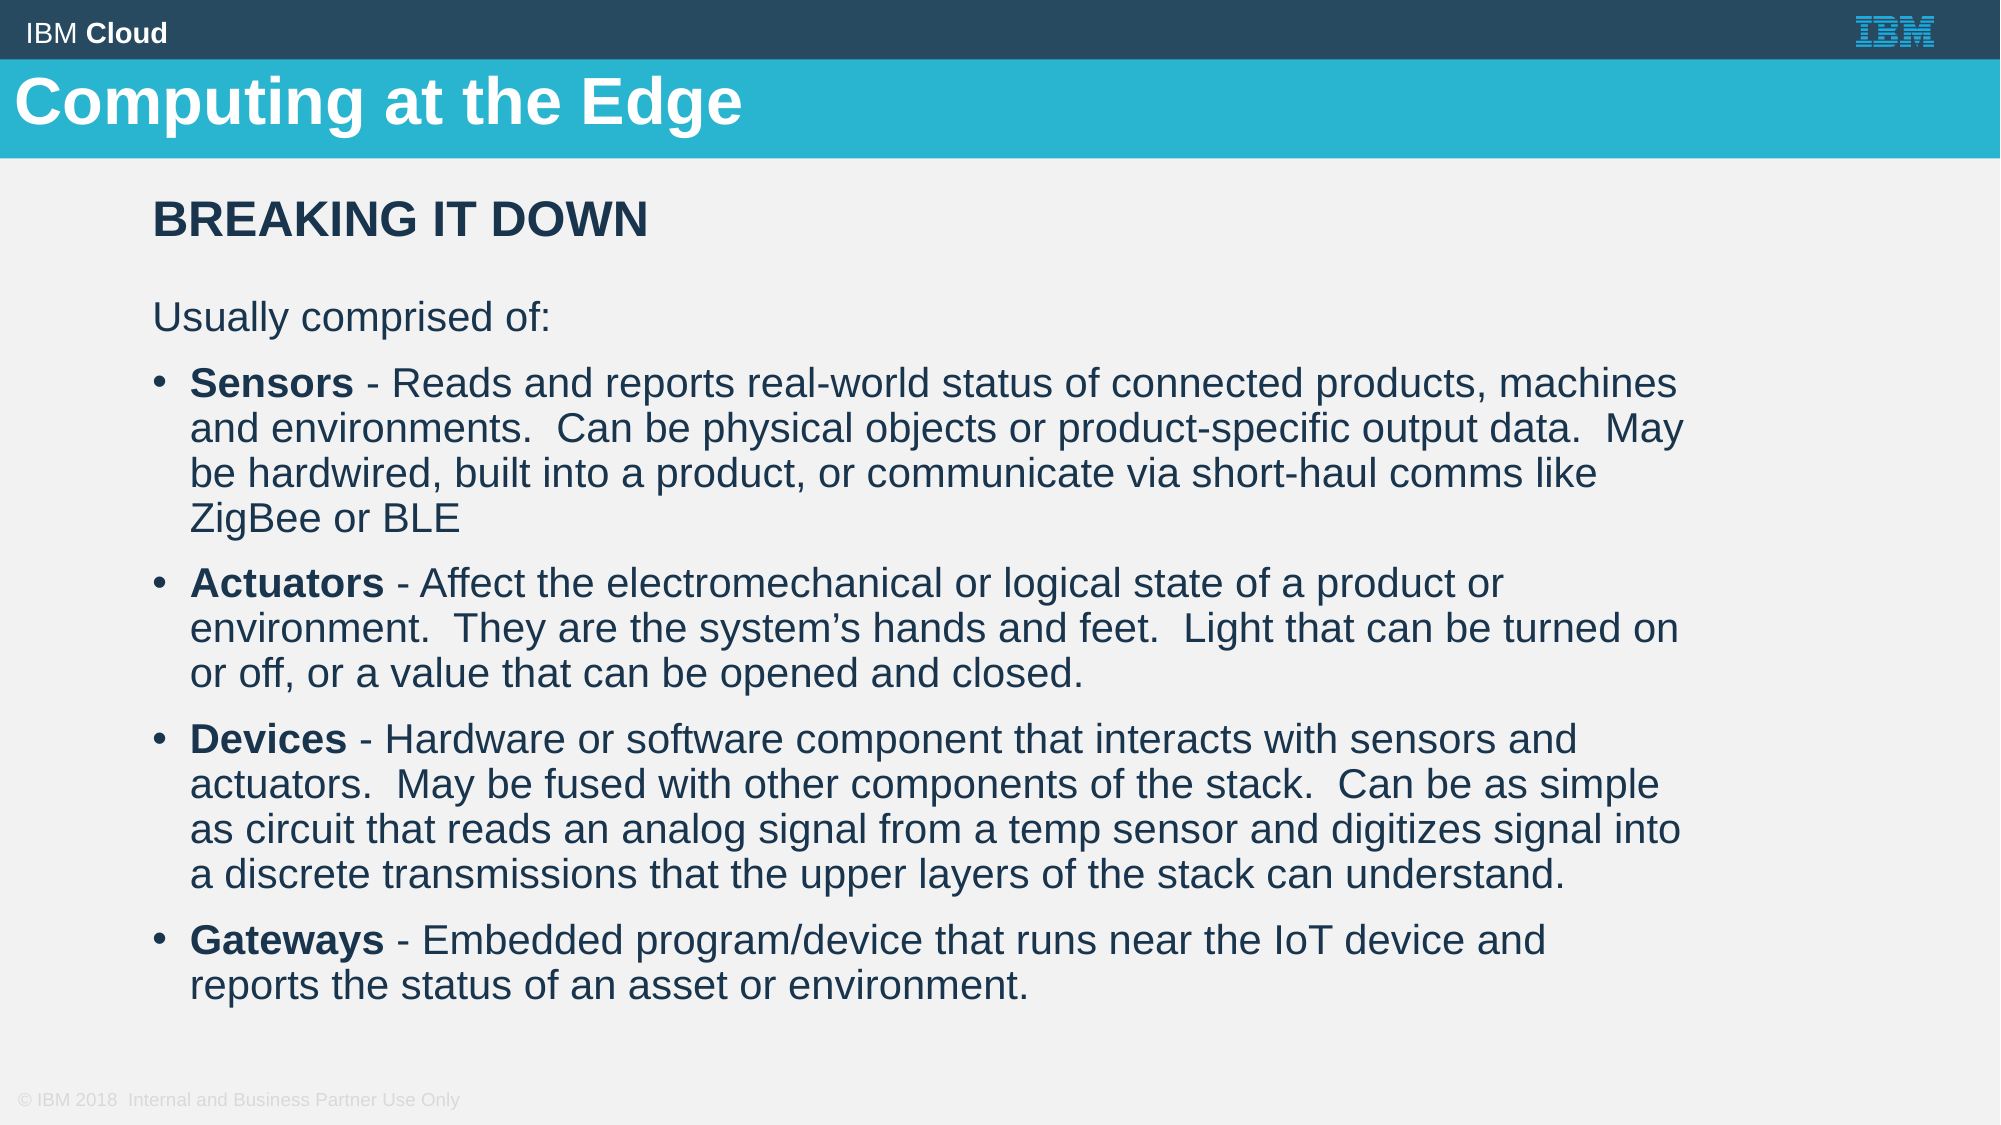

Computing at the Edge
Breaking it down
Usually comprised of:
Sensors - Reads and reports real-world status of connected products, machines and environments.  Can be physical objects or product-specific output data.  May be hardwired, built into a product, or communicate via short-haul comms like ZigBee or BLE
Actuators - Affect the electromechanical or logical state of a product or environment.  They are the system’s hands and feet.  Light that can be turned on or off, or a value that can be opened and closed.
Devices - Hardware or software component that interacts with sensors and actuators.  May be fused with other components of the stack.  Can be as simple as circuit that reads an analog signal from a temp sensor and digitizes signal into a discrete transmissions that the upper layers of the stack can understand.
Gateways - Embedded program/device that runs near the IoT device and reports the status of an asset or environment.